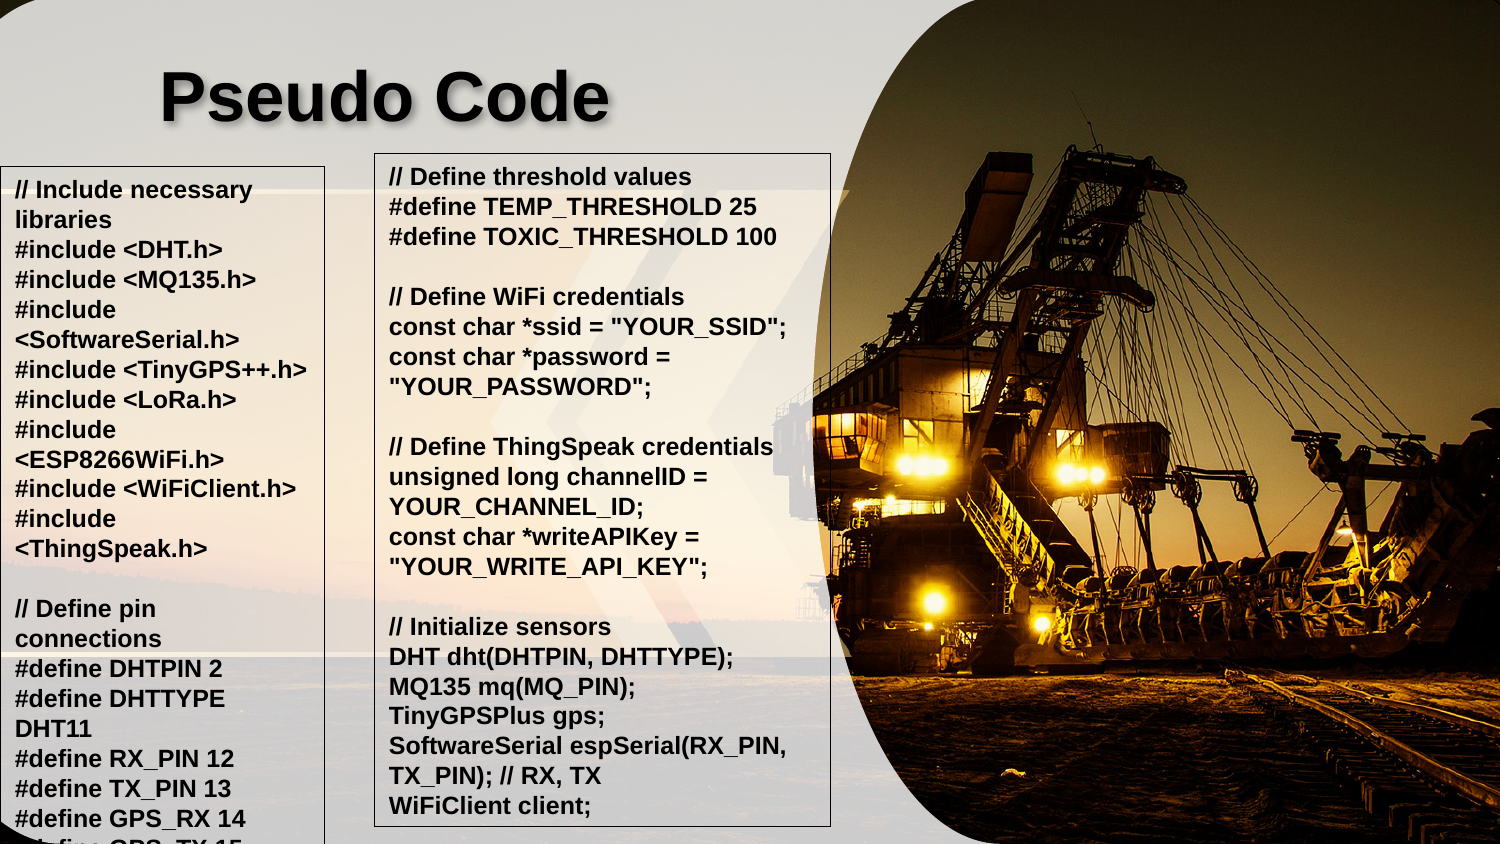

Pseudo Code
// Define threshold values
#define TEMP_THRESHOLD 25
#define TOXIC_THRESHOLD 100

// Define WiFi credentials
const char *ssid = "YOUR_SSID";
const char *password = "YOUR_PASSWORD";

// Define ThingSpeak credentials
unsigned long channelID = YOUR_CHANNEL_ID;
const char *writeAPIKey = "YOUR_WRITE_API_KEY";

// Initialize sensors
DHT dht(DHTPIN, DHTTYPE);
MQ135 mq(MQ_PIN);
TinyGPSPlus gps;
SoftwareSerial espSerial(RX_PIN, TX_PIN); // RX, TX
WiFiClient client;
// Include necessary libraries
#include <DHT.h>
#include <MQ135.h>
#include <SoftwareSerial.h>
#include <TinyGPS++.h>
#include <LoRa.h>
#include <ESP8266WiFi.h>
#include <WiFiClient.h>
#include <ThingSpeak.h>

// Define pin connections
#define DHTPIN 2
#define DHTTYPE DHT11
#define RX_PIN 12
#define TX_PIN 13
#define GPS_RX 14
#define GPS_TX 15
#define LORA_SS 16
#define LORA_RST 17
#define LORA_DI0 18
#define MQ_PIN A0